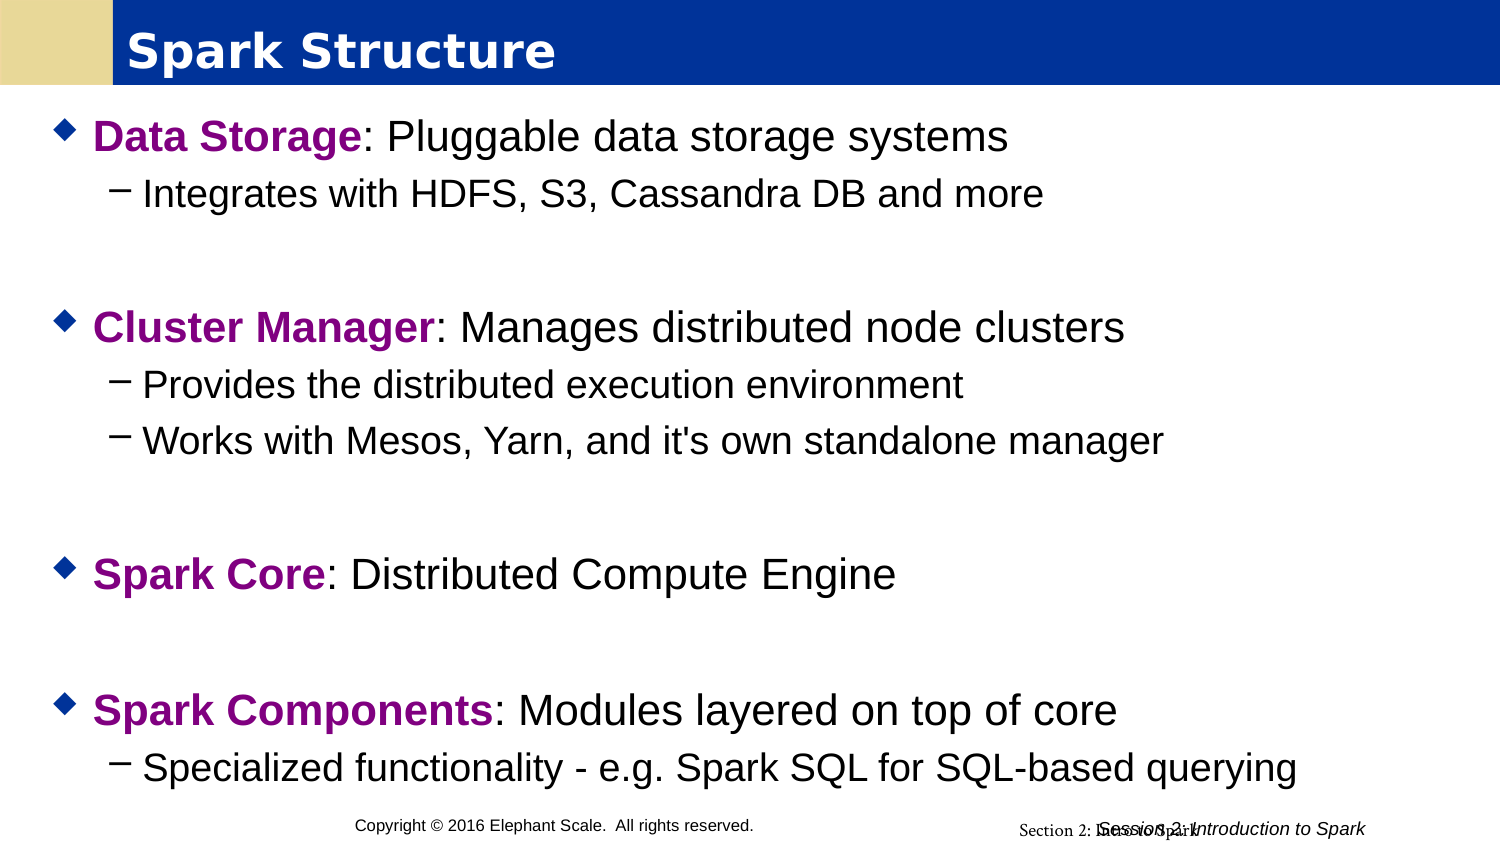

# Spark Structure
Data Storage: Pluggable data storage systems
Integrates with HDFS, S3, Cassandra DB and more

Cluster Manager: Manages distributed node clusters
Provides the distributed execution environment
Works with Mesos, Yarn, and it's own standalone manager

Spark Core: Distributed Compute Engine

Spark Components: Modules layered on top of core
Specialized functionality - e.g. Spark SQL for SQL-based querying

Copyright © 2016 Elephant Scale.  All rights reserved.
Session 2: Introduction to Spark